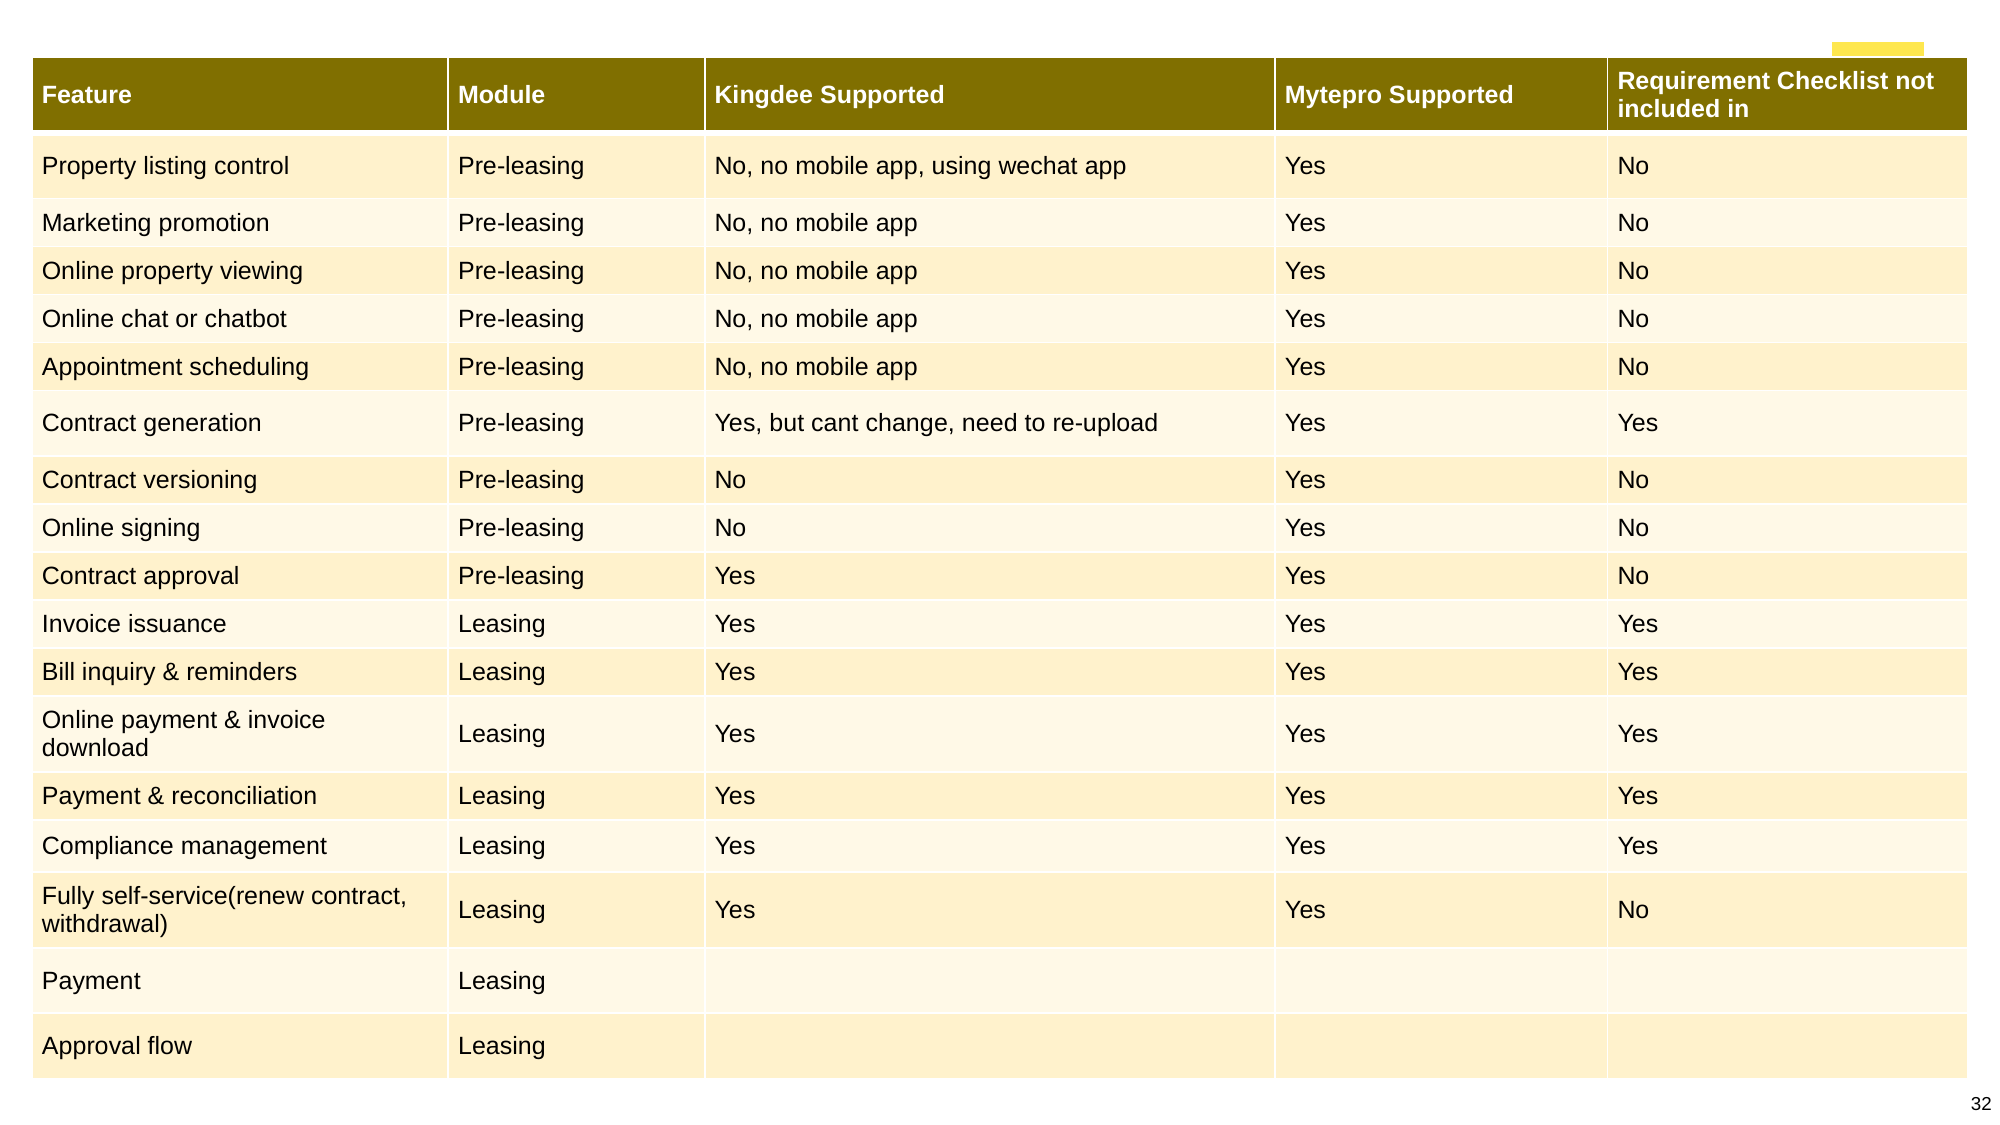

| Feature | Module | Kingdee Supported | Mytepro Supported | Requirement Checklist not included in |
| --- | --- | --- | --- | --- |
| Property listing control | Pre-leasing | No, no mobile app, using wechat app | Yes | No |
| Marketing promotion | Pre-leasing | No, no mobile app | Yes | No |
| Online property viewing | Pre-leasing | No, no mobile app | Yes | No |
| Online chat or chatbot | Pre-leasing | No, no mobile app | Yes | No |
| Appointment scheduling | Pre-leasing | No, no mobile app | Yes | No |
| Contract generation | Pre-leasing | Yes, but cant change, need to re-upload | Yes | Yes |
| Contract versioning | Pre-leasing | No | Yes | No |
| Online signing | Pre-leasing | No | Yes | No |
| Contract approval | Pre-leasing | Yes | Yes | No |
| Invoice issuance | Leasing | Yes | Yes | Yes |
| Bill inquiry & reminders | Leasing | Yes | Yes | Yes |
| Online payment & invoice download | Leasing | Yes | Yes | Yes |
| Payment & reconciliation | Leasing | Yes | Yes | Yes |
| Compliance management | Leasing | Yes | Yes | Yes |
| Fully self-service(renew contract, withdrawal) | Leasing | Yes | Yes | No |
| Payment | Leasing |  |  |  |
| Approval flow | Leasing |  |  |  |
# Pre-leasing & leasing module

32